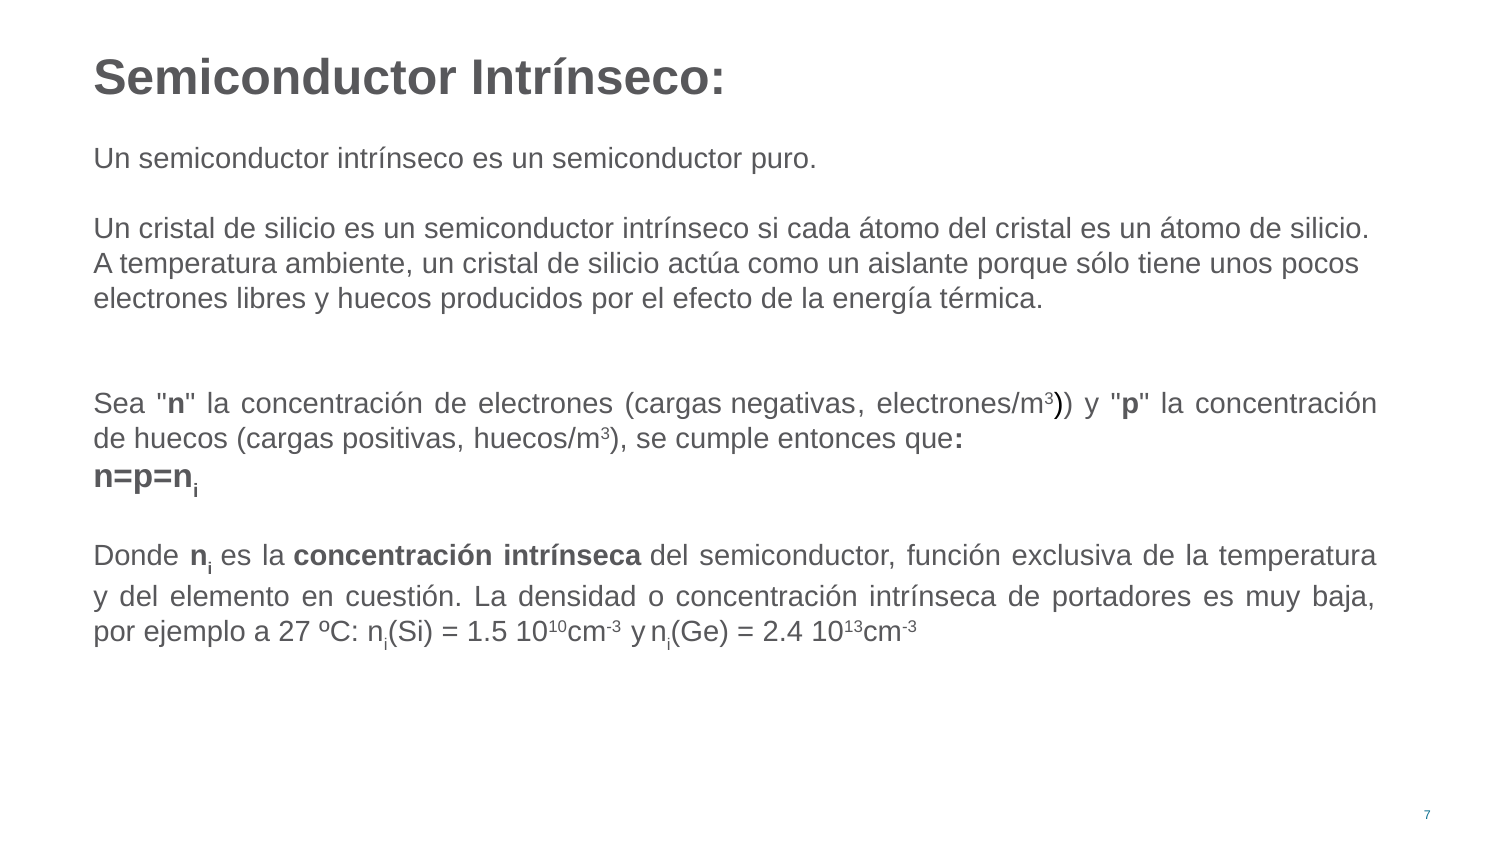

Semiconductor Intrínseco:

Un semiconductor intrínseco es un semiconductor puro.

Un cristal de silicio es un semiconductor intrínseco si cada átomo del cristal es un átomo de silicio. A temperatura ambiente, un cristal de silicio actúa como un aislante porque sólo tiene unos pocos electrones libres y huecos producidos por el efecto de la energía térmica.

Sea "n" la concentración de electrones (cargas negativas, electrones/m3)) y "p" la concentración de huecos (cargas positivas, huecos/m3), se cumple entonces que:
n=p=ni
Donde ni es la concentración intrínseca del semiconductor, función exclusiva de la temperatura y del elemento en cuestión. La densidad o concentración intrínseca de portadores es muy baja, por ejemplo a 27 ºC: ni(Si) = 1.5 1010cm-3  y ni(Ge) = 2.4 1013cm-3